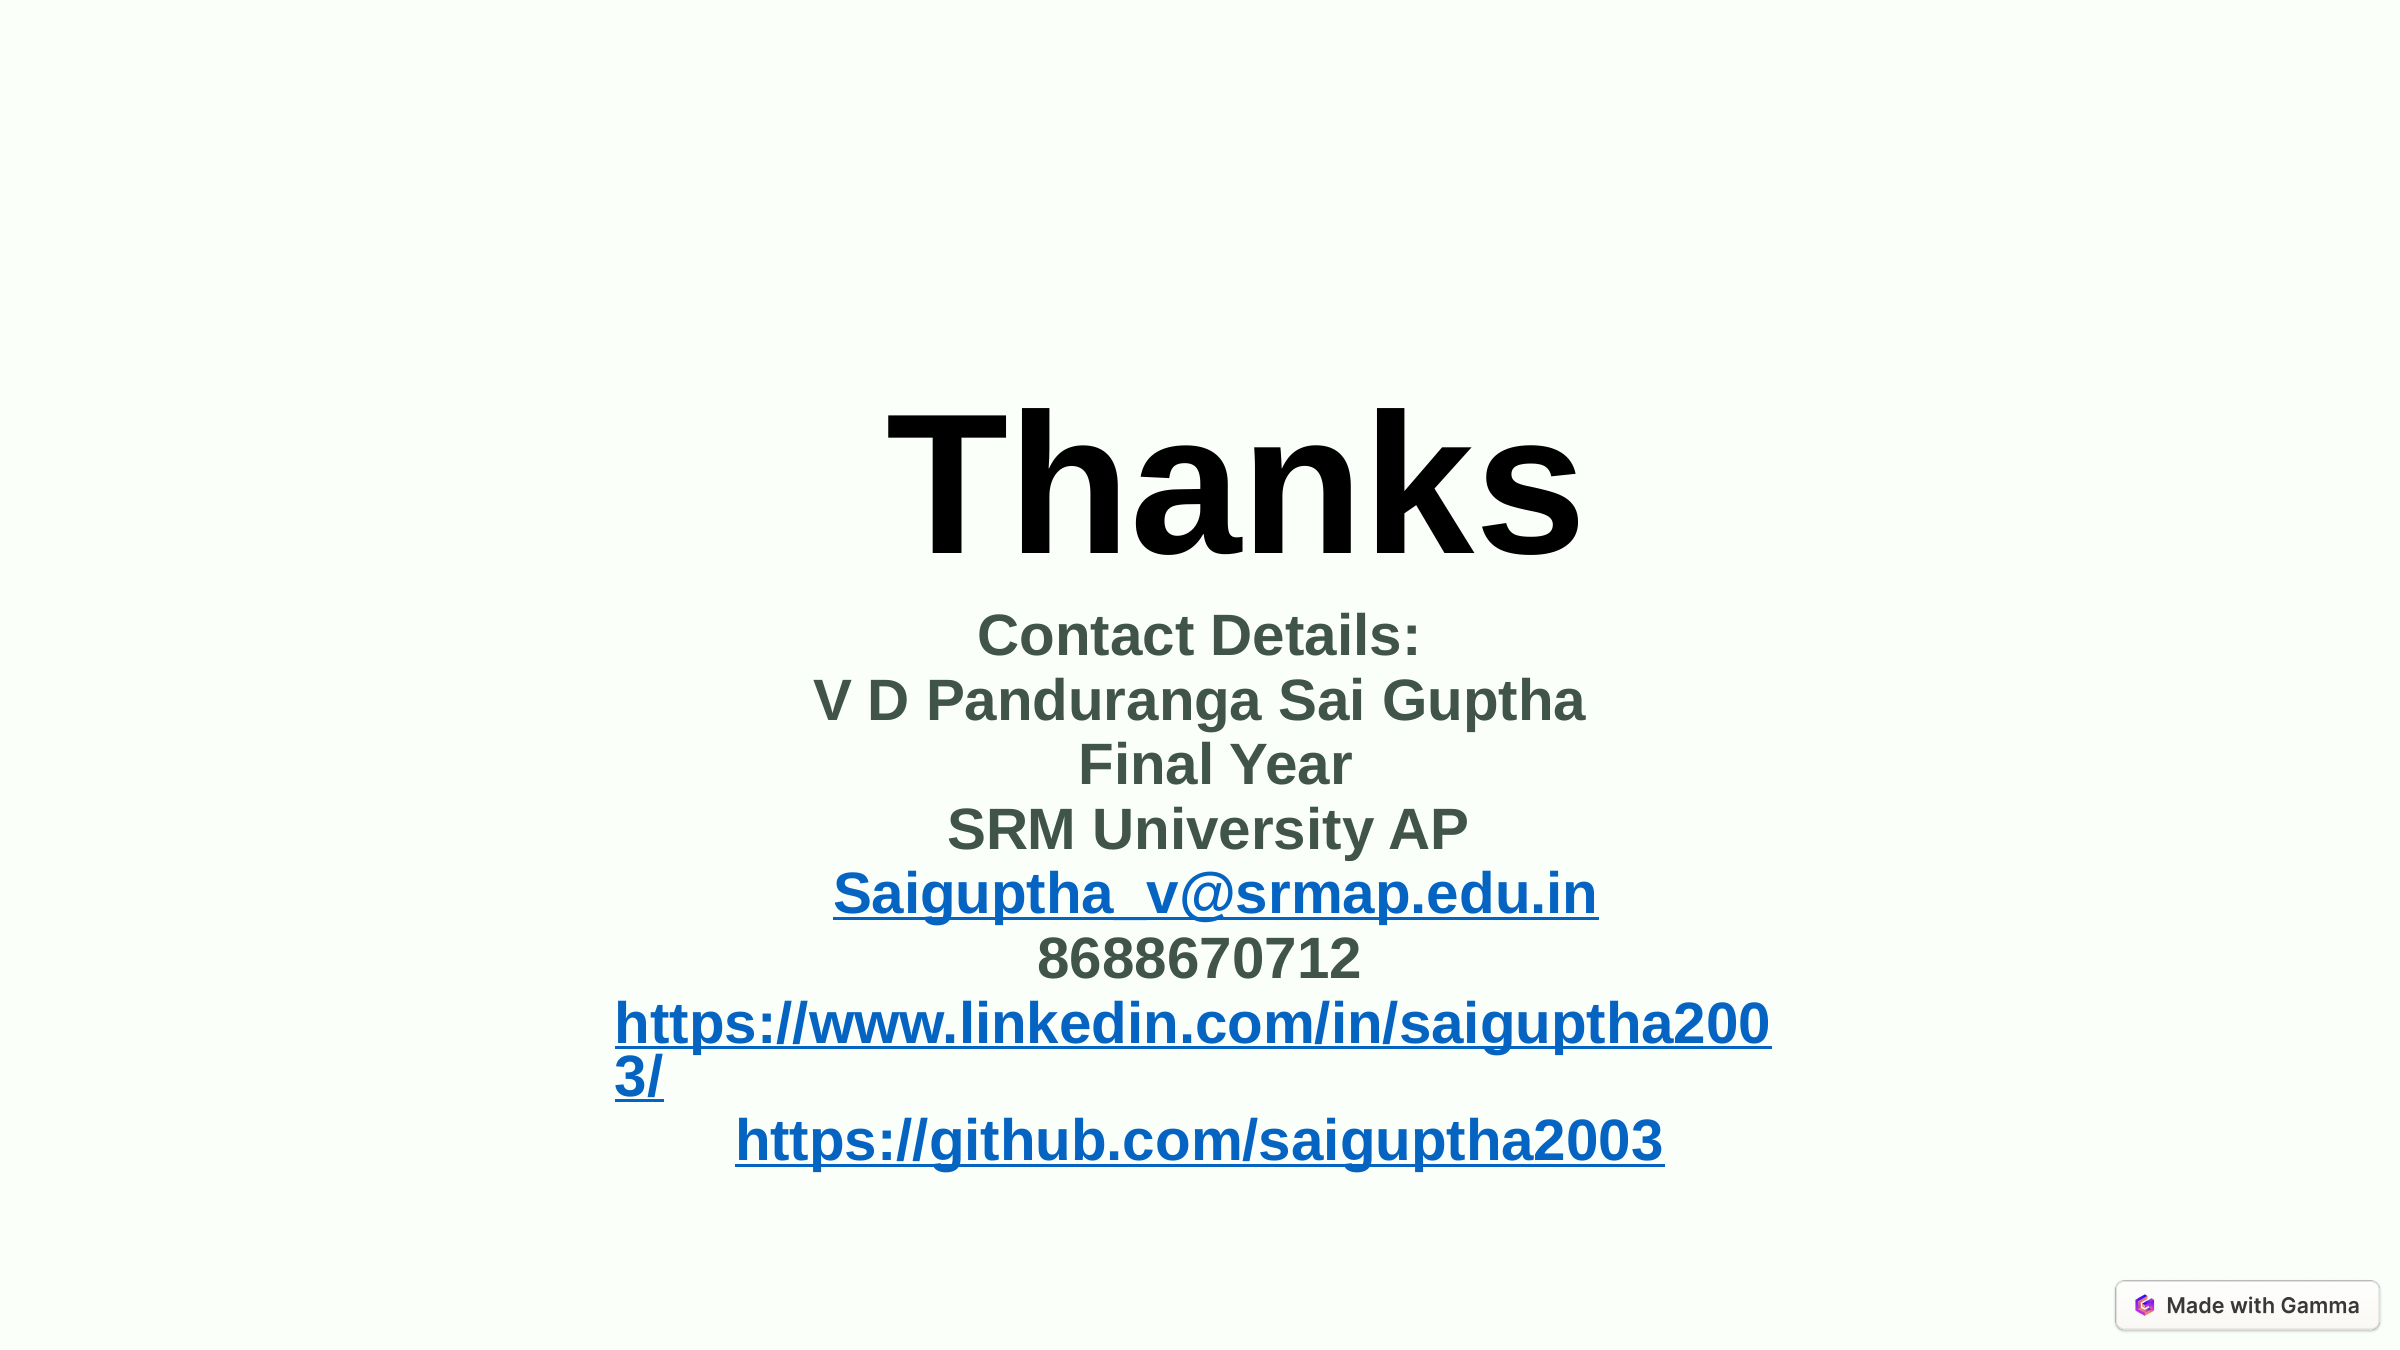

Thanks
Contact Details:
V D Panduranga Sai Guptha
  Final Year
  SRM University AP
  Saiguptha_v@srmap.edu.in
8688670712
https://www.linkedin.com/in/saiguptha2003/
https://github.com/saiguptha2003